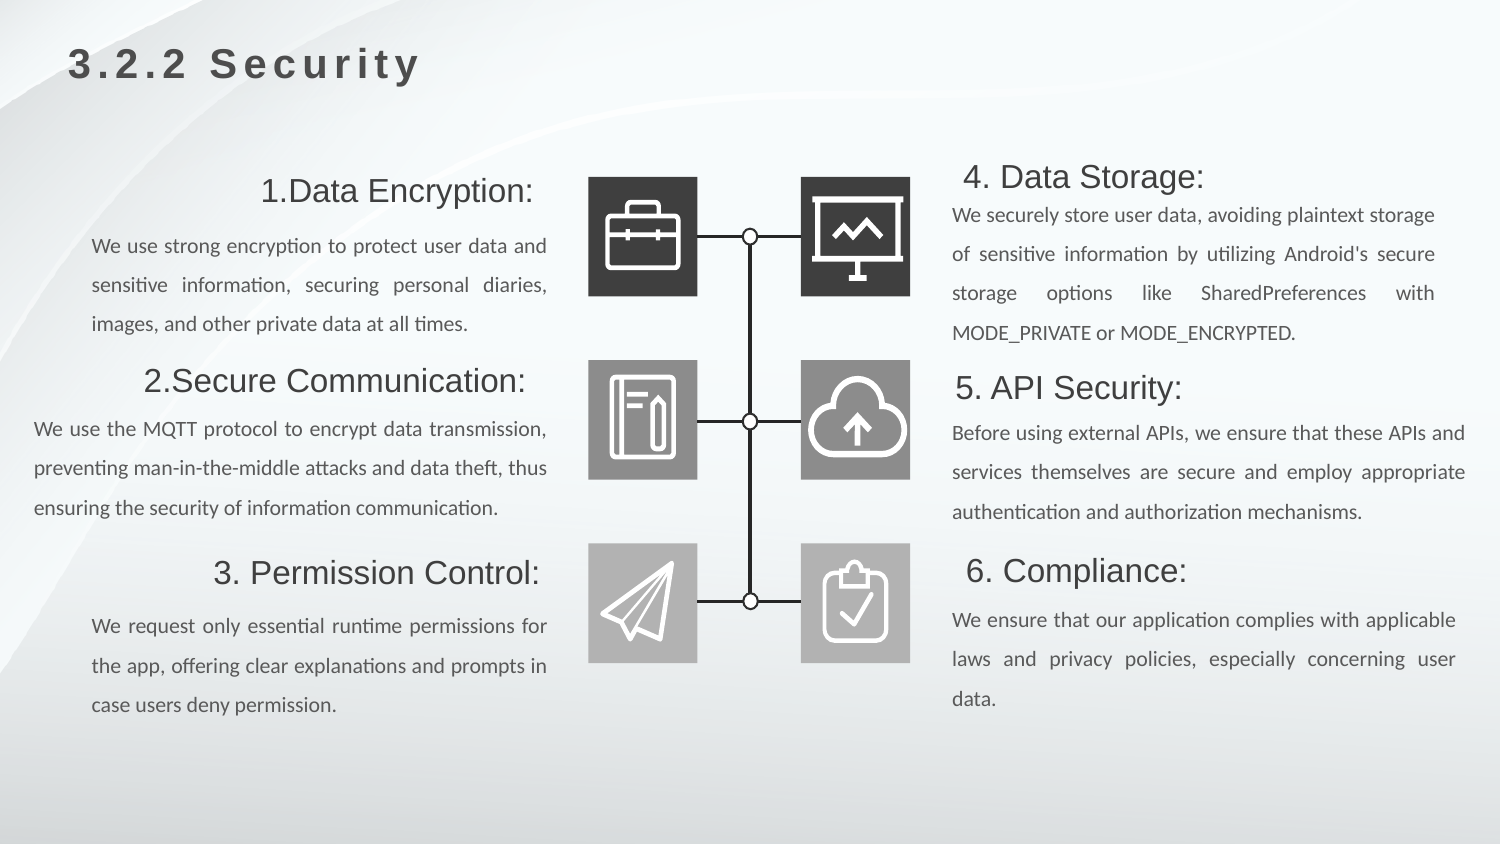

3.2.2 Security
4. Data Storage:
1.Data Encryption:

We securely store user data, avoiding plaintext storage of sensitive information by utilizing Android's secure storage options like SharedPreferences with MODE_PRIVATE or MODE_ENCRYPTED.

We use strong encryption to protect user data and sensitive information, securing personal diaries, images, and other private data at all times.

2.Secure Communication:
5. API Security:

We use the MQTT protocol to encrypt data transmission, preventing man-in-the-middle attacks and data theft, thus ensuring the security of information communication.
Before using external APIs, we ensure that these APIs and services themselves are secure and employ appropriate authentication and authorization mechanisms.

6. Compliance:

3. Permission Control:

We ensure that our application complies with applicable laws and privacy policies, especially concerning user data.
We request only essential runtime permissions for the app, offering clear explanations and prompts in case users deny permission.